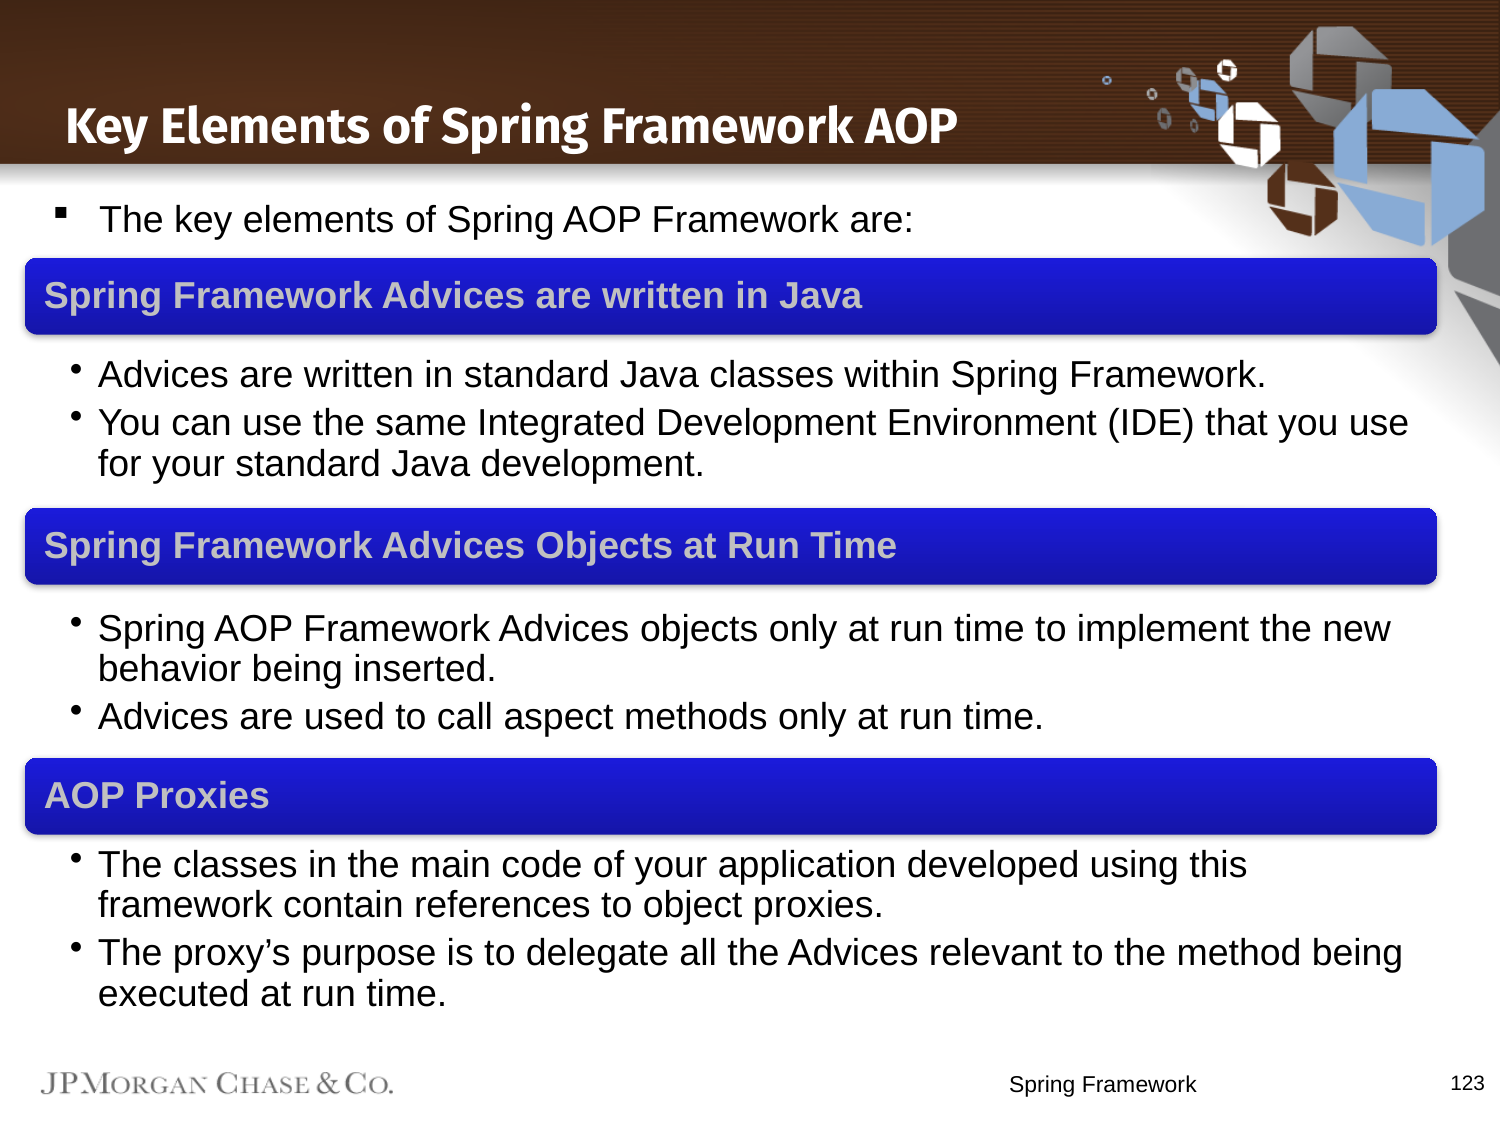

Key Elements of Spring Framework AOP
The key elements of Spring AOP Framework are:
Spring Framework Advices are written in Java
Advices are written in standard Java classes within Spring Framework.
You can use the same Integrated Development Environment (IDE) that you use for your standard Java development.
Spring Framework Advices Objects at Run Time
Spring AOP Framework Advices objects only at run time to implement the new behavior being inserted.
Advices are used to call aspect methods only at run time.
AOP Proxies
The classes in the main code of your application developed using this framework contain references to object proxies.
The proxy’s purpose is to delegate all the Advices relevant to the method being executed at run time.

Spring Framework
123